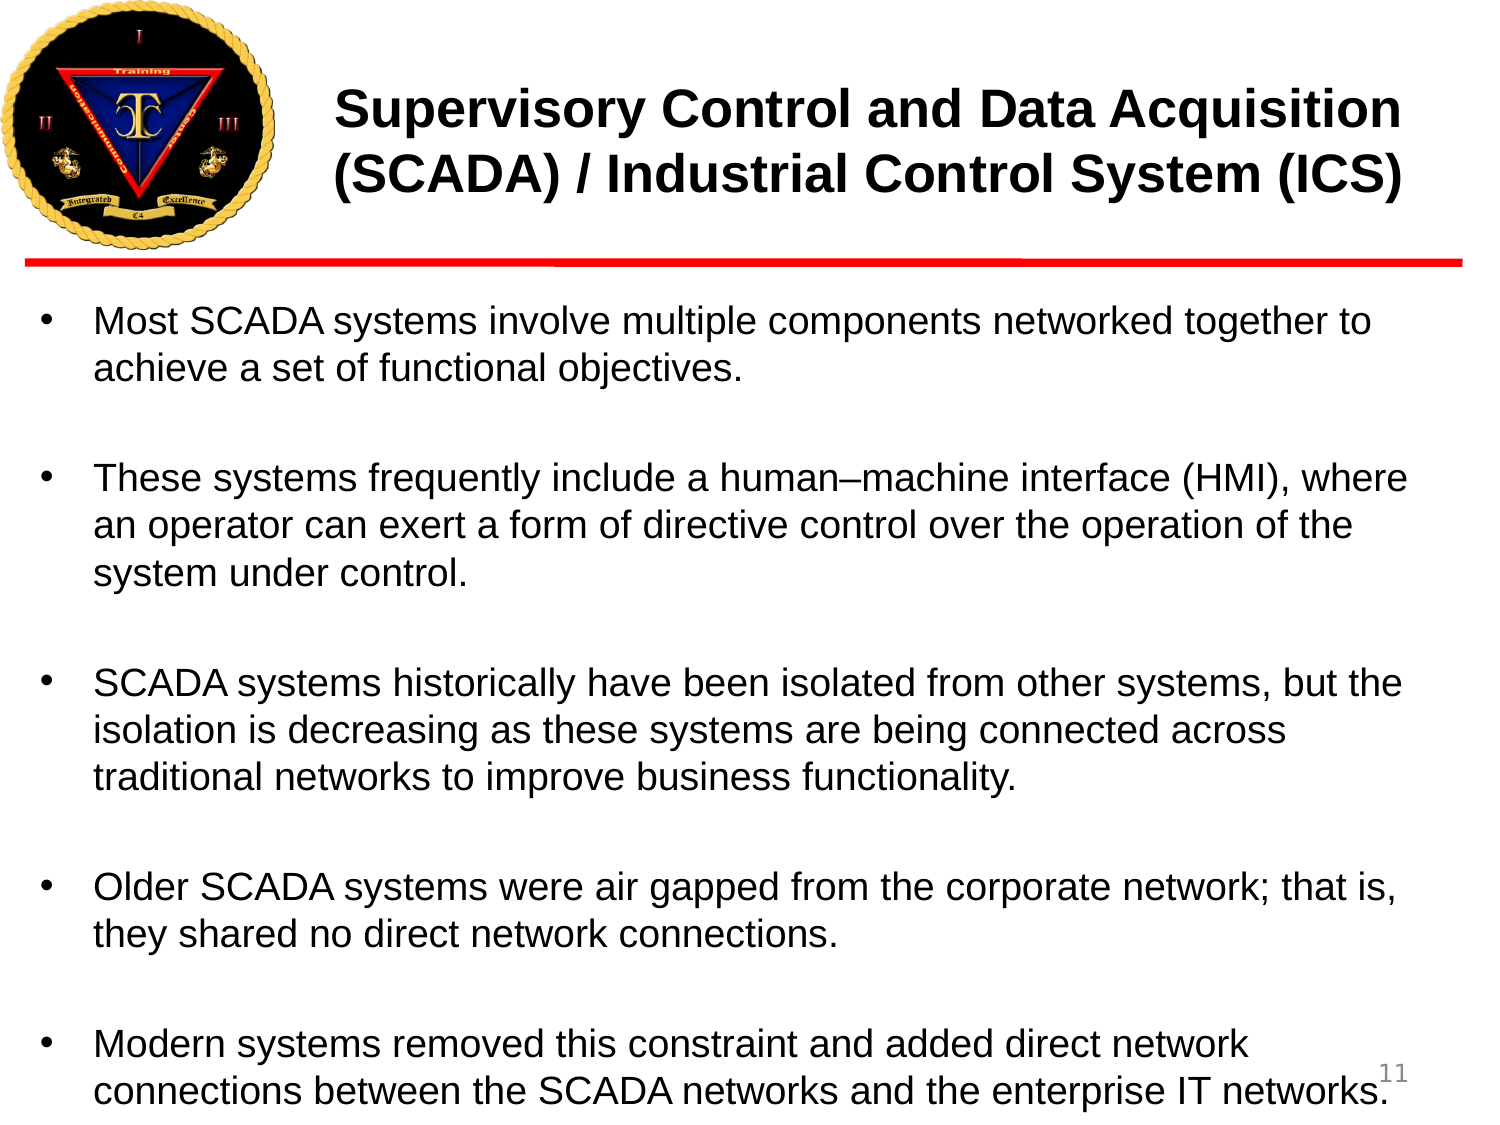

# Supervisory Control and Data Acquisition (SCADA) / Industrial Control System (ICS)
Most SCADA systems involve multiple components networked together to achieve a set of functional objectives.

These systems frequently include a human–machine interface (HMI), where an operator can exert a form of directive control over the operation of the system under control.

SCADA systems historically have been isolated from other systems, but the isolation is decreasing as these systems are being connected across traditional networks to improve business functionality.

Older SCADA systems were air gapped from the corporate network; that is, they shared no direct network connections.

Modern systems removed this constraint and added direct network connections between the SCADA networks and the enterprise IT networks.
11